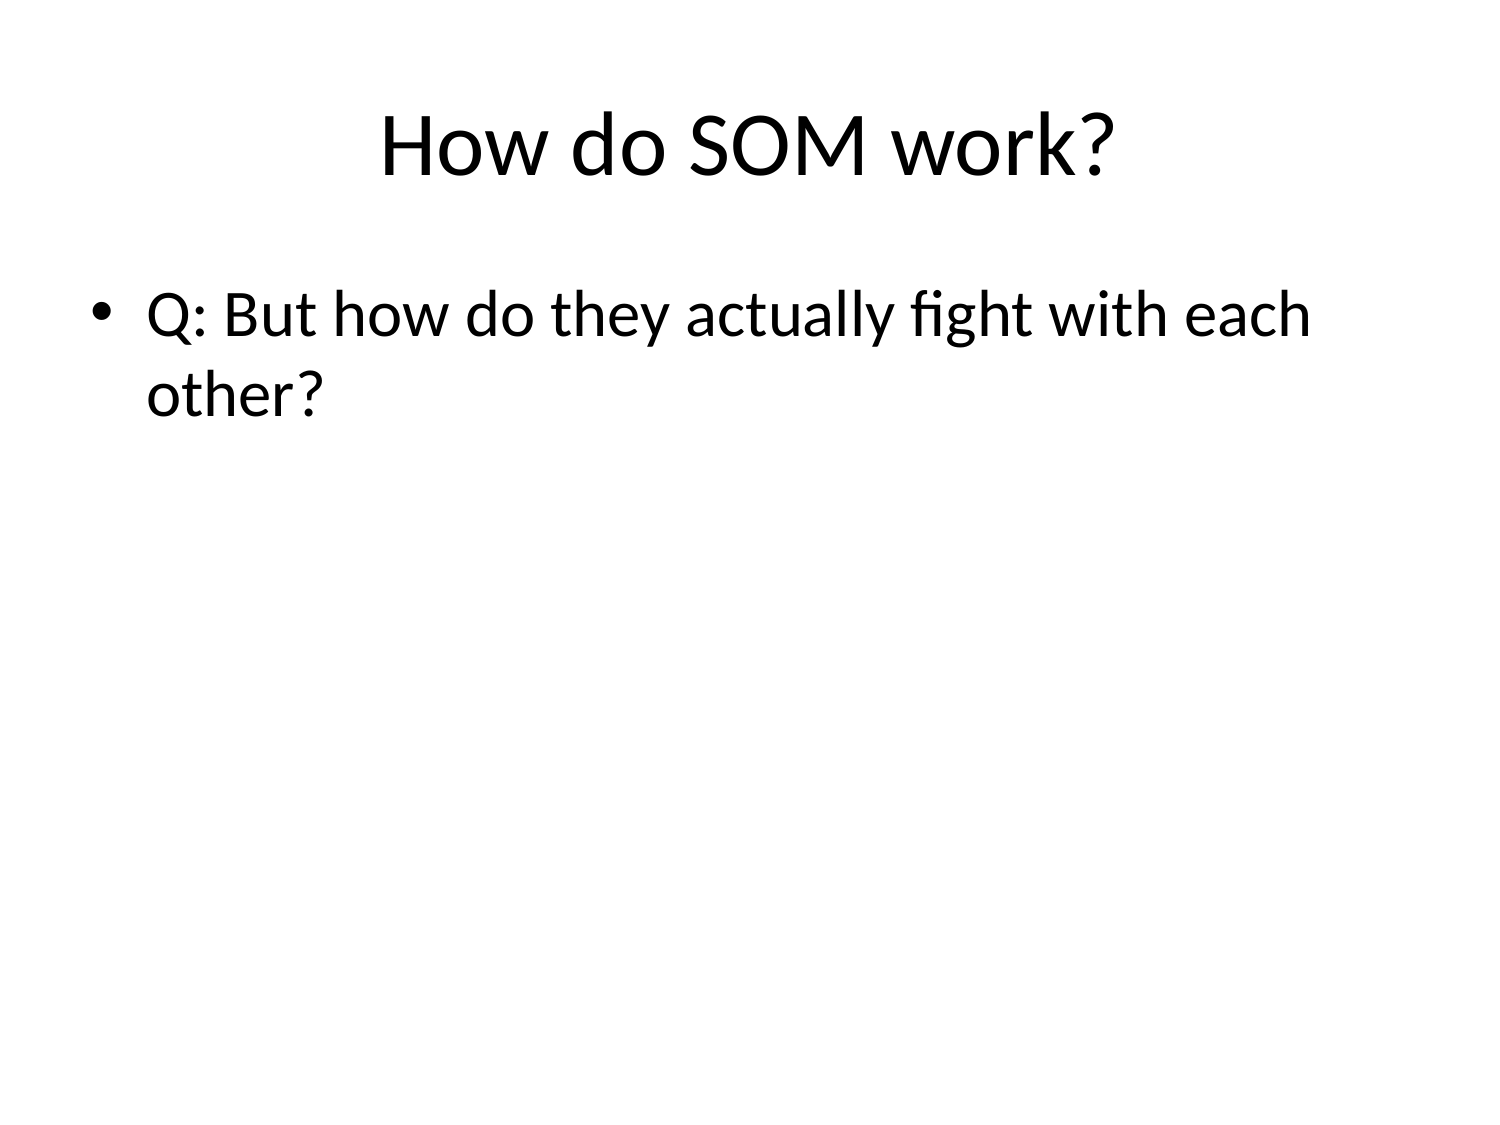

# How do SOM work?
Q: But how do they actually fight with each other?